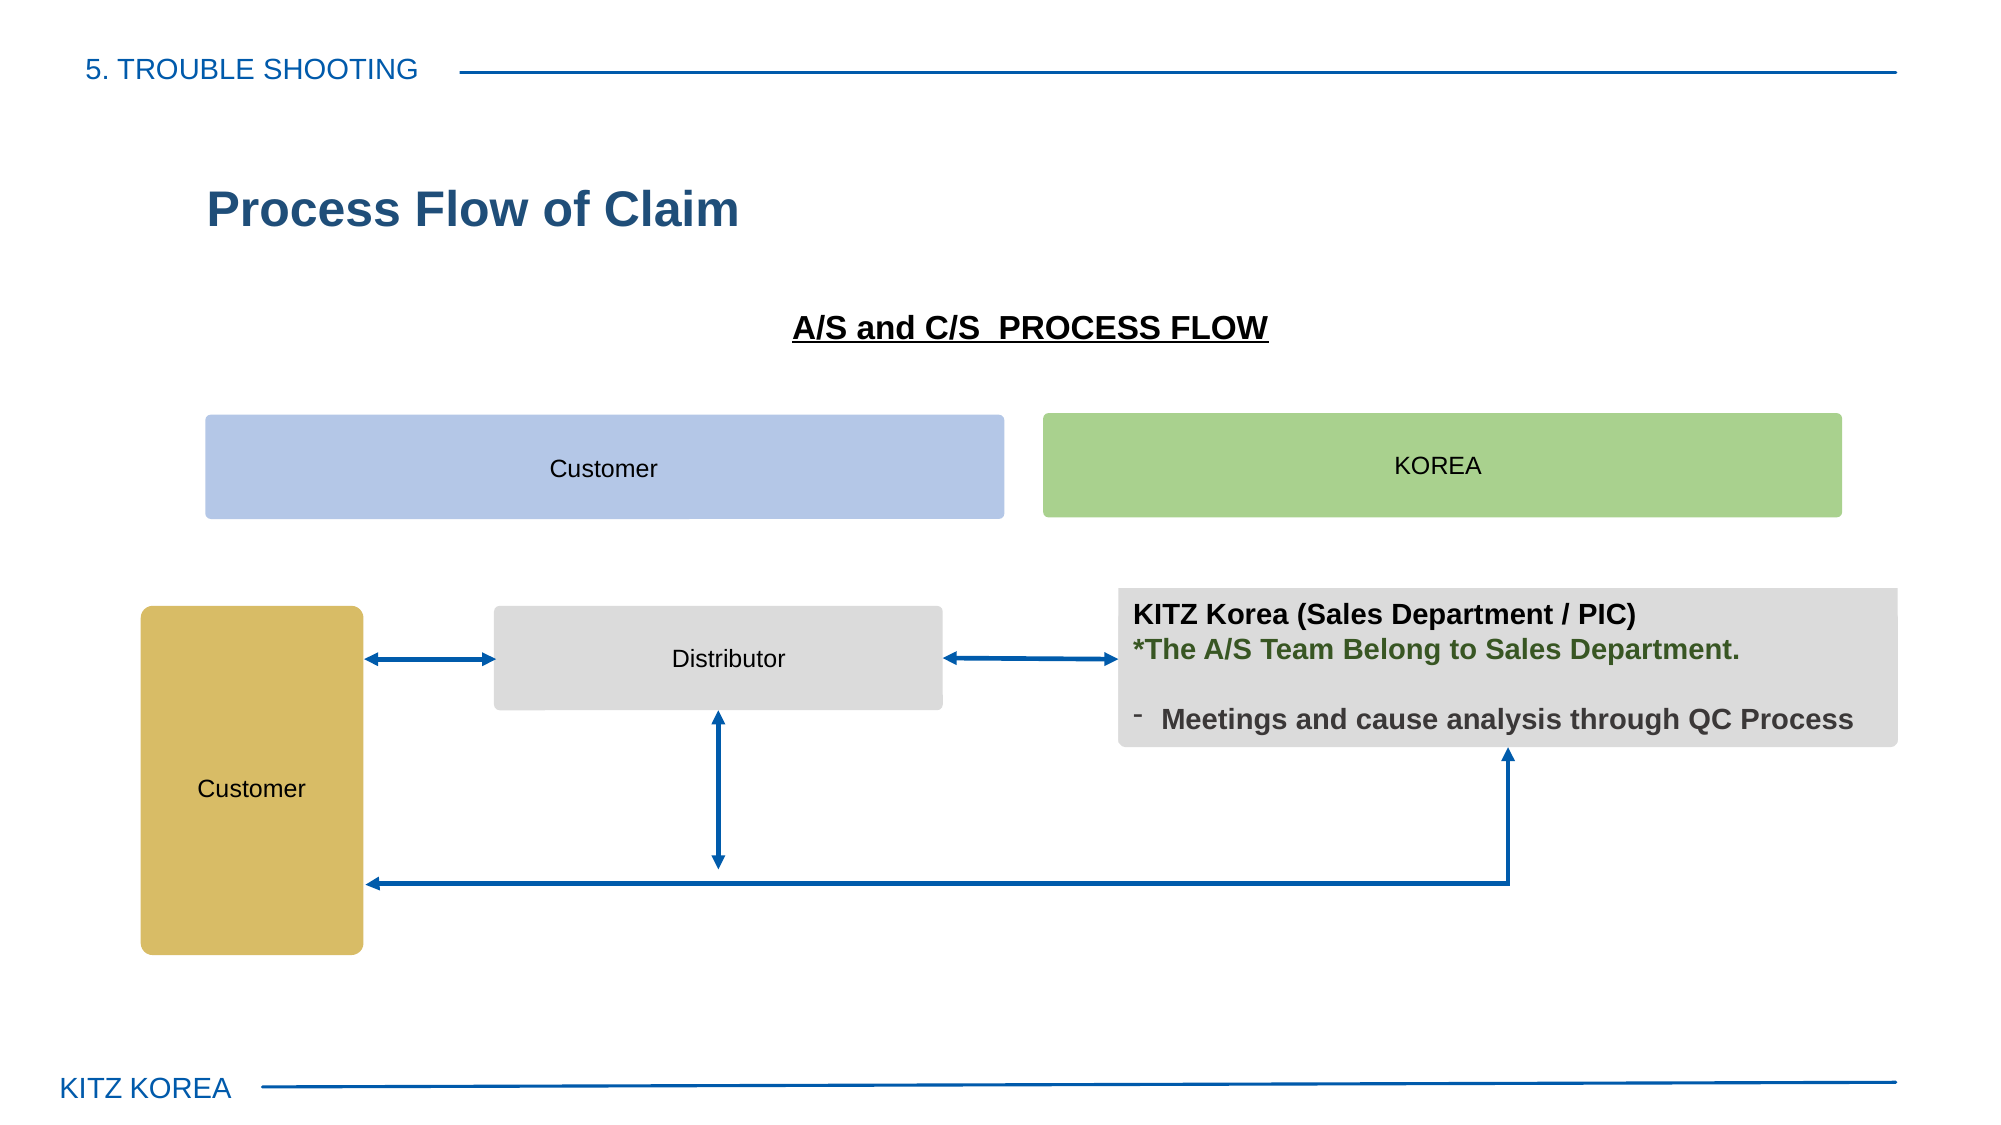

5. TROUBLE SHOOTING
Process Flow of Claim
A/S and C/S  PROCESS FLOW

KOREA

Customer
KITZ Korea (Sales Department / PIC)
*The A/S Team Belong to Sales Department.

Meetings and cause analysis through QC Process

Customer

Distributor